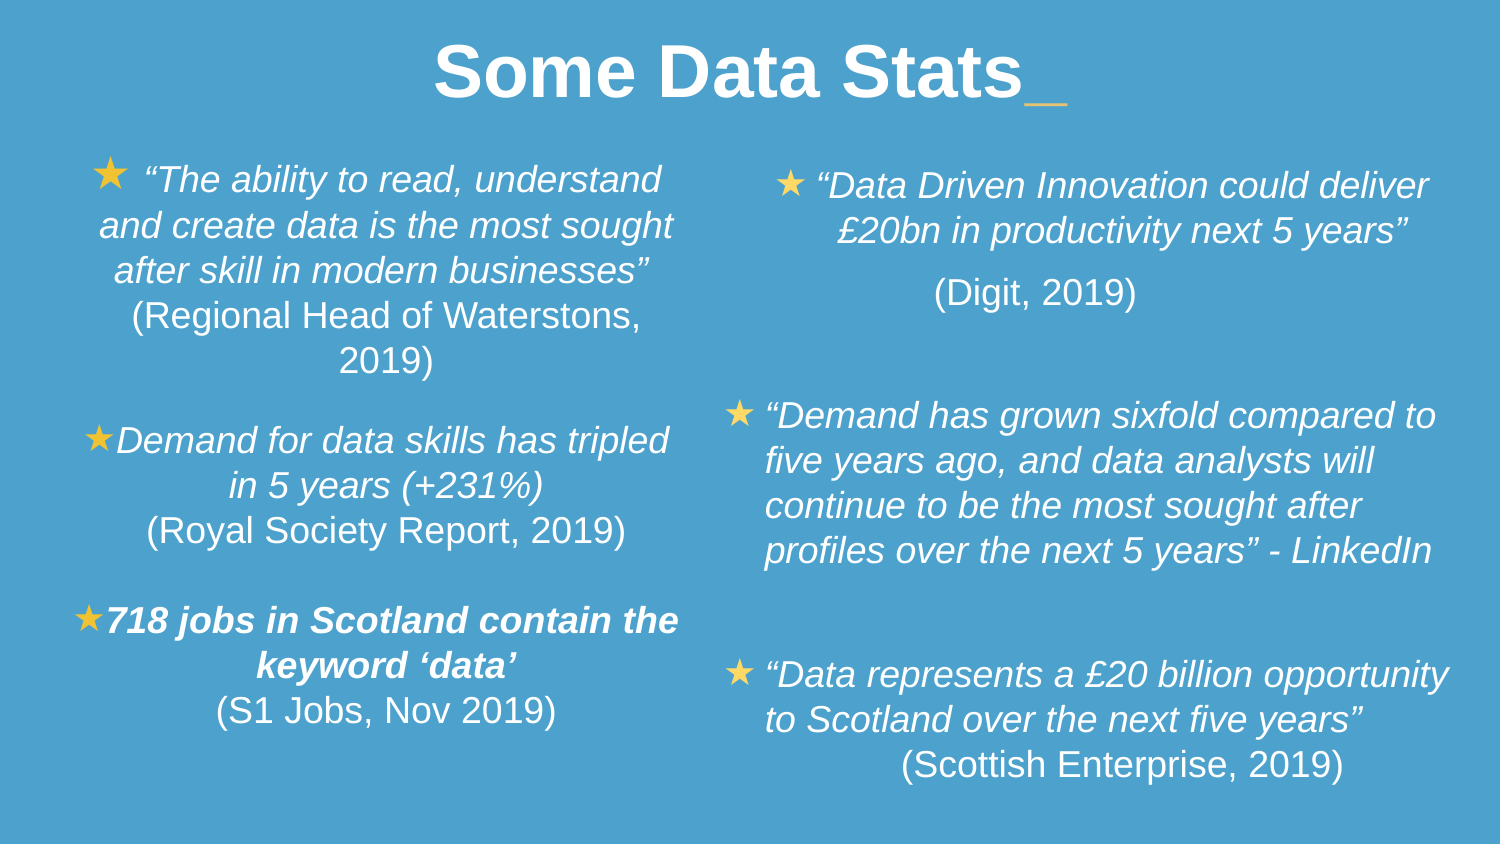

Some Data Stats_
 “The ability to read, understand and create data is the most sought after skill in modern businesses”
(Regional Head of Waterstons, 2019)

Demand for data skills has tripled in 5 years (+231%)
(Royal Society Report, 2019)

718 jobs in Scotland contain the keyword ‘data’
(S1 Jobs, Nov 2019)
“Data Driven Innovation could deliver £20bn in productivity next 5 years”
(Digit, 2019)

“Demand has grown sixfold compared to five years ago, and data analysts will continue to be the most sought after profiles over the next 5 years” - LinkedIn

“Data represents a £20 billion opportunity to Scotland over the next five years”
(Scottish Enterprise, 2019)